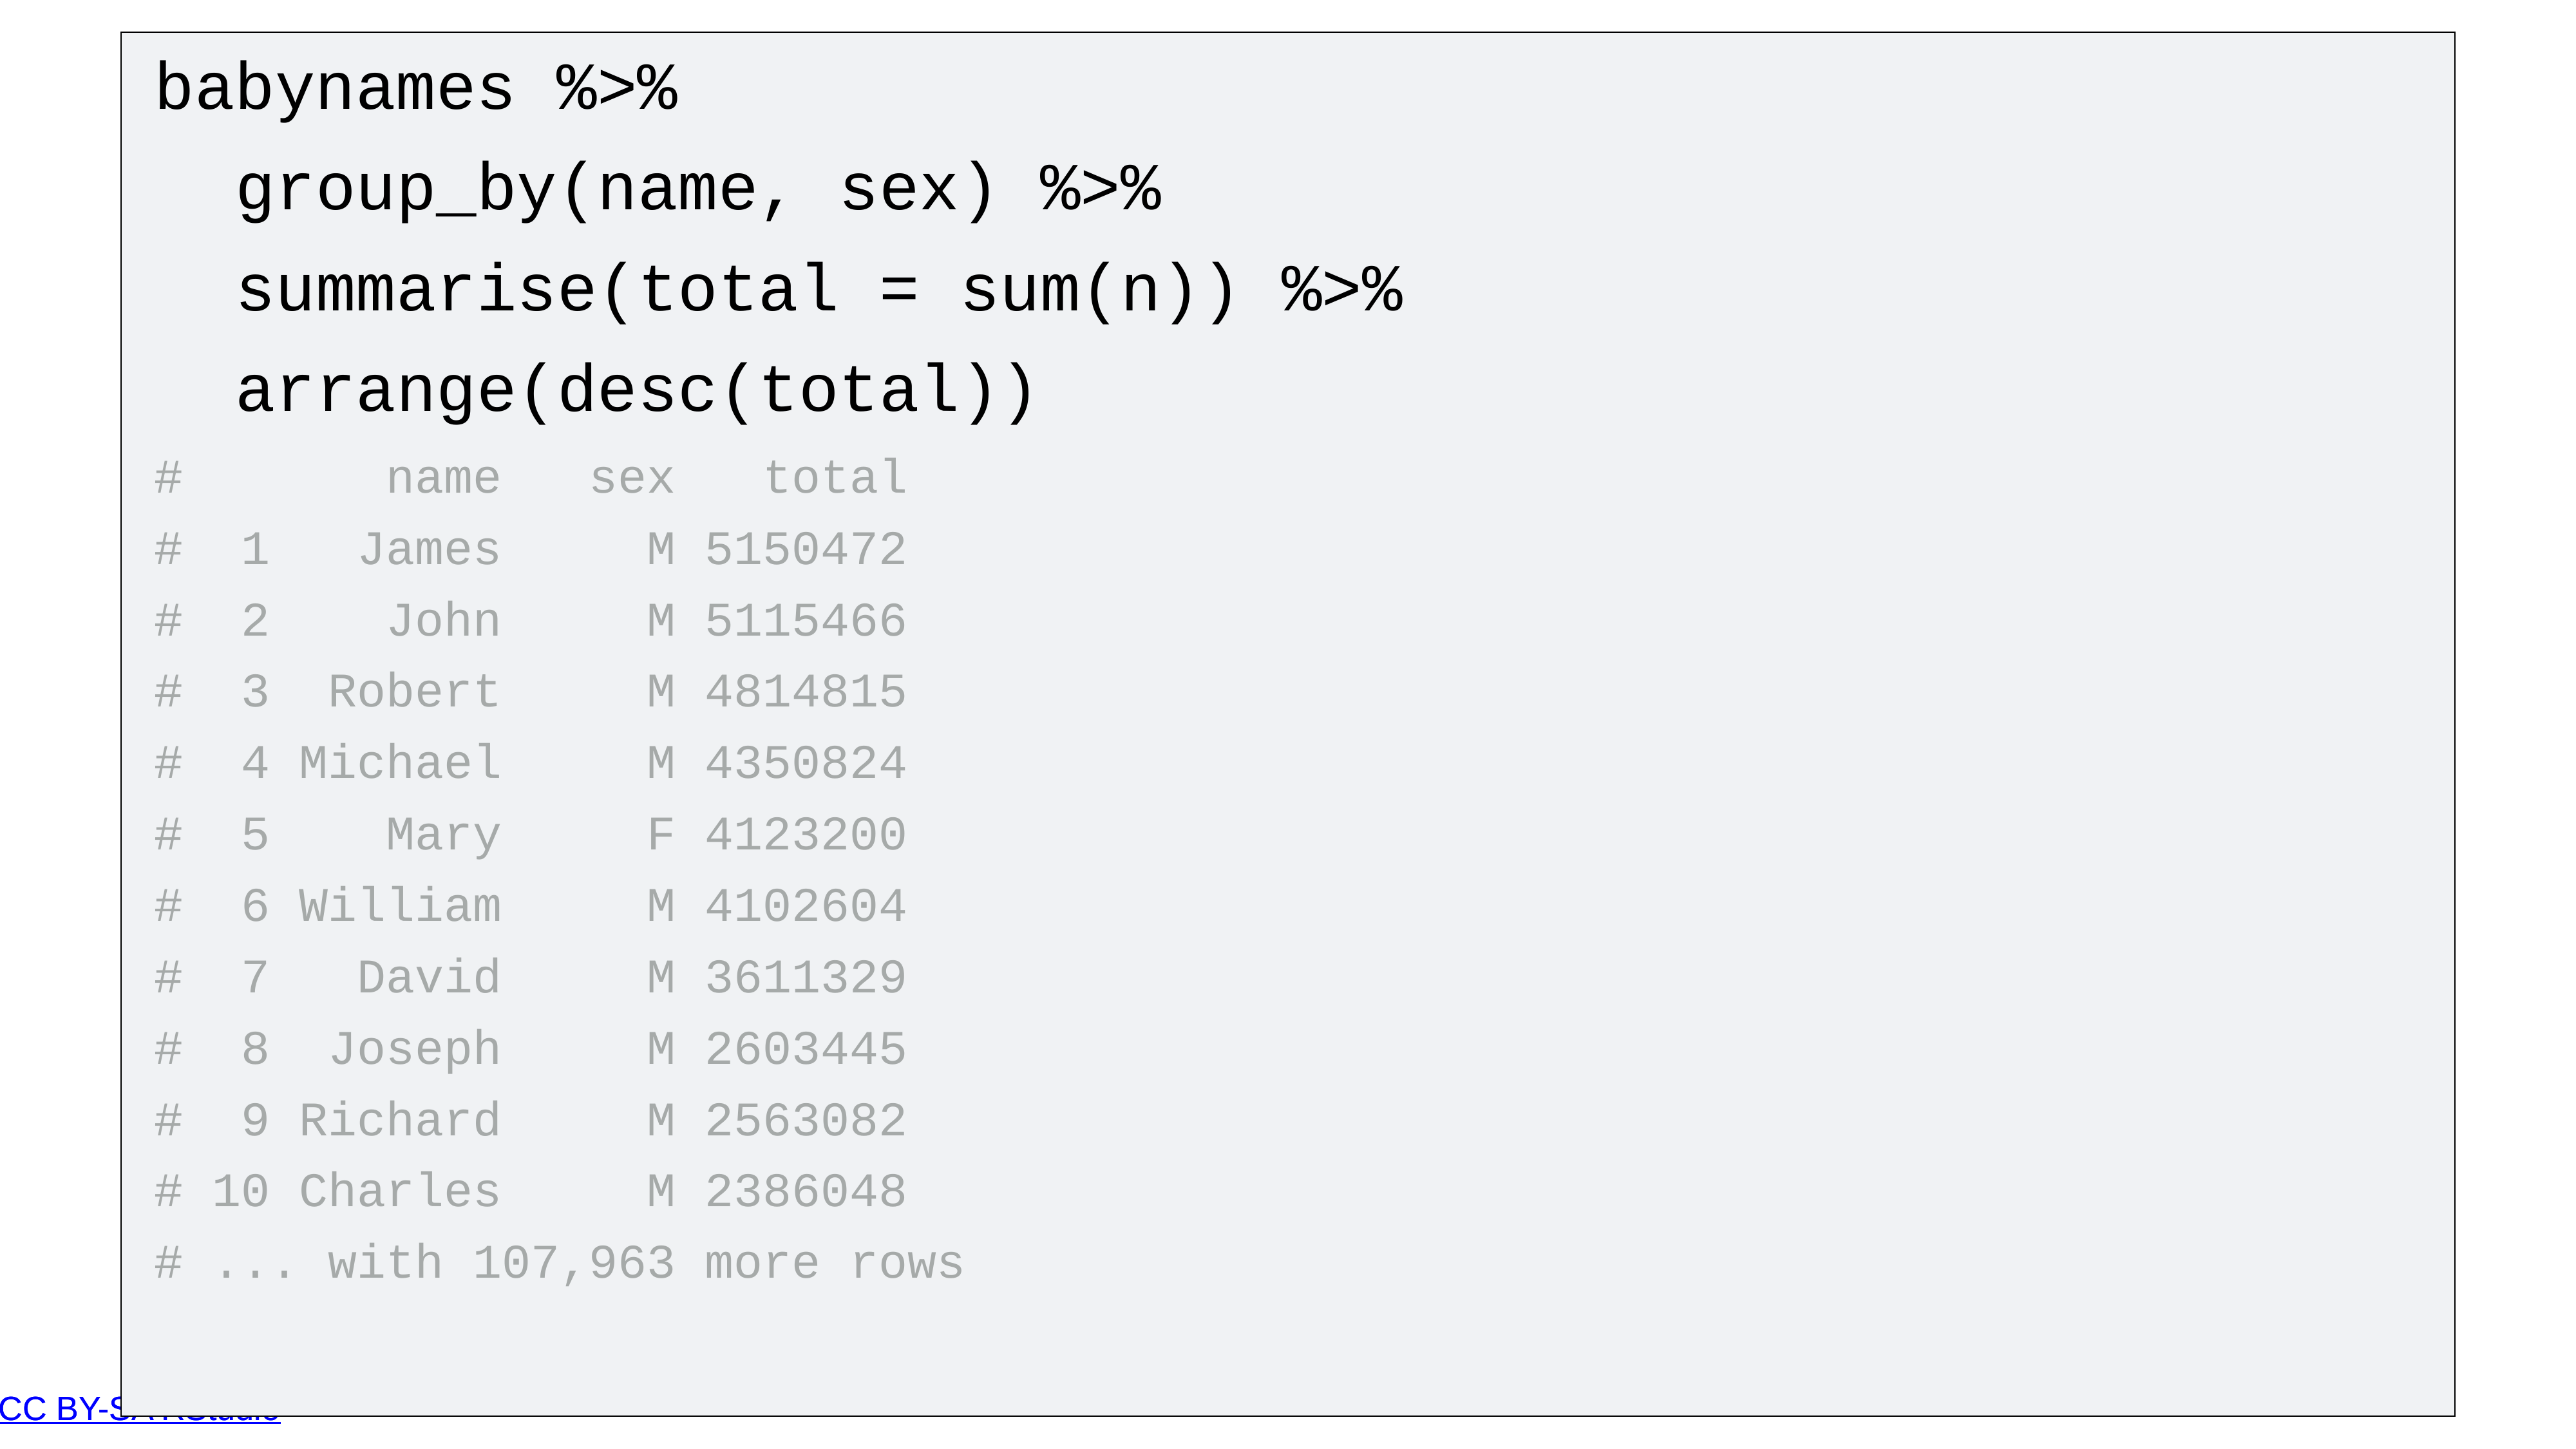

babynames %>%
  group_by(name, sex) %>%
  summarise(total = sum(n)) %>%
  arrange(desc(total))
#       name   sex   total
#  1   James     M 5150472
#  2    John     M 5115466
#  3  Robert     M 4814815
#  4 Michael     M 4350824
#  5    Mary     F 4123200
#  6 William     M 4102604
#  7   David     M 3611329
#  8  Joseph     M 2603445
#  9 Richard     M 2563082
# 10 Charles     M 2386048
# ... with 107,963 more rows
CC BY-SA RStudio